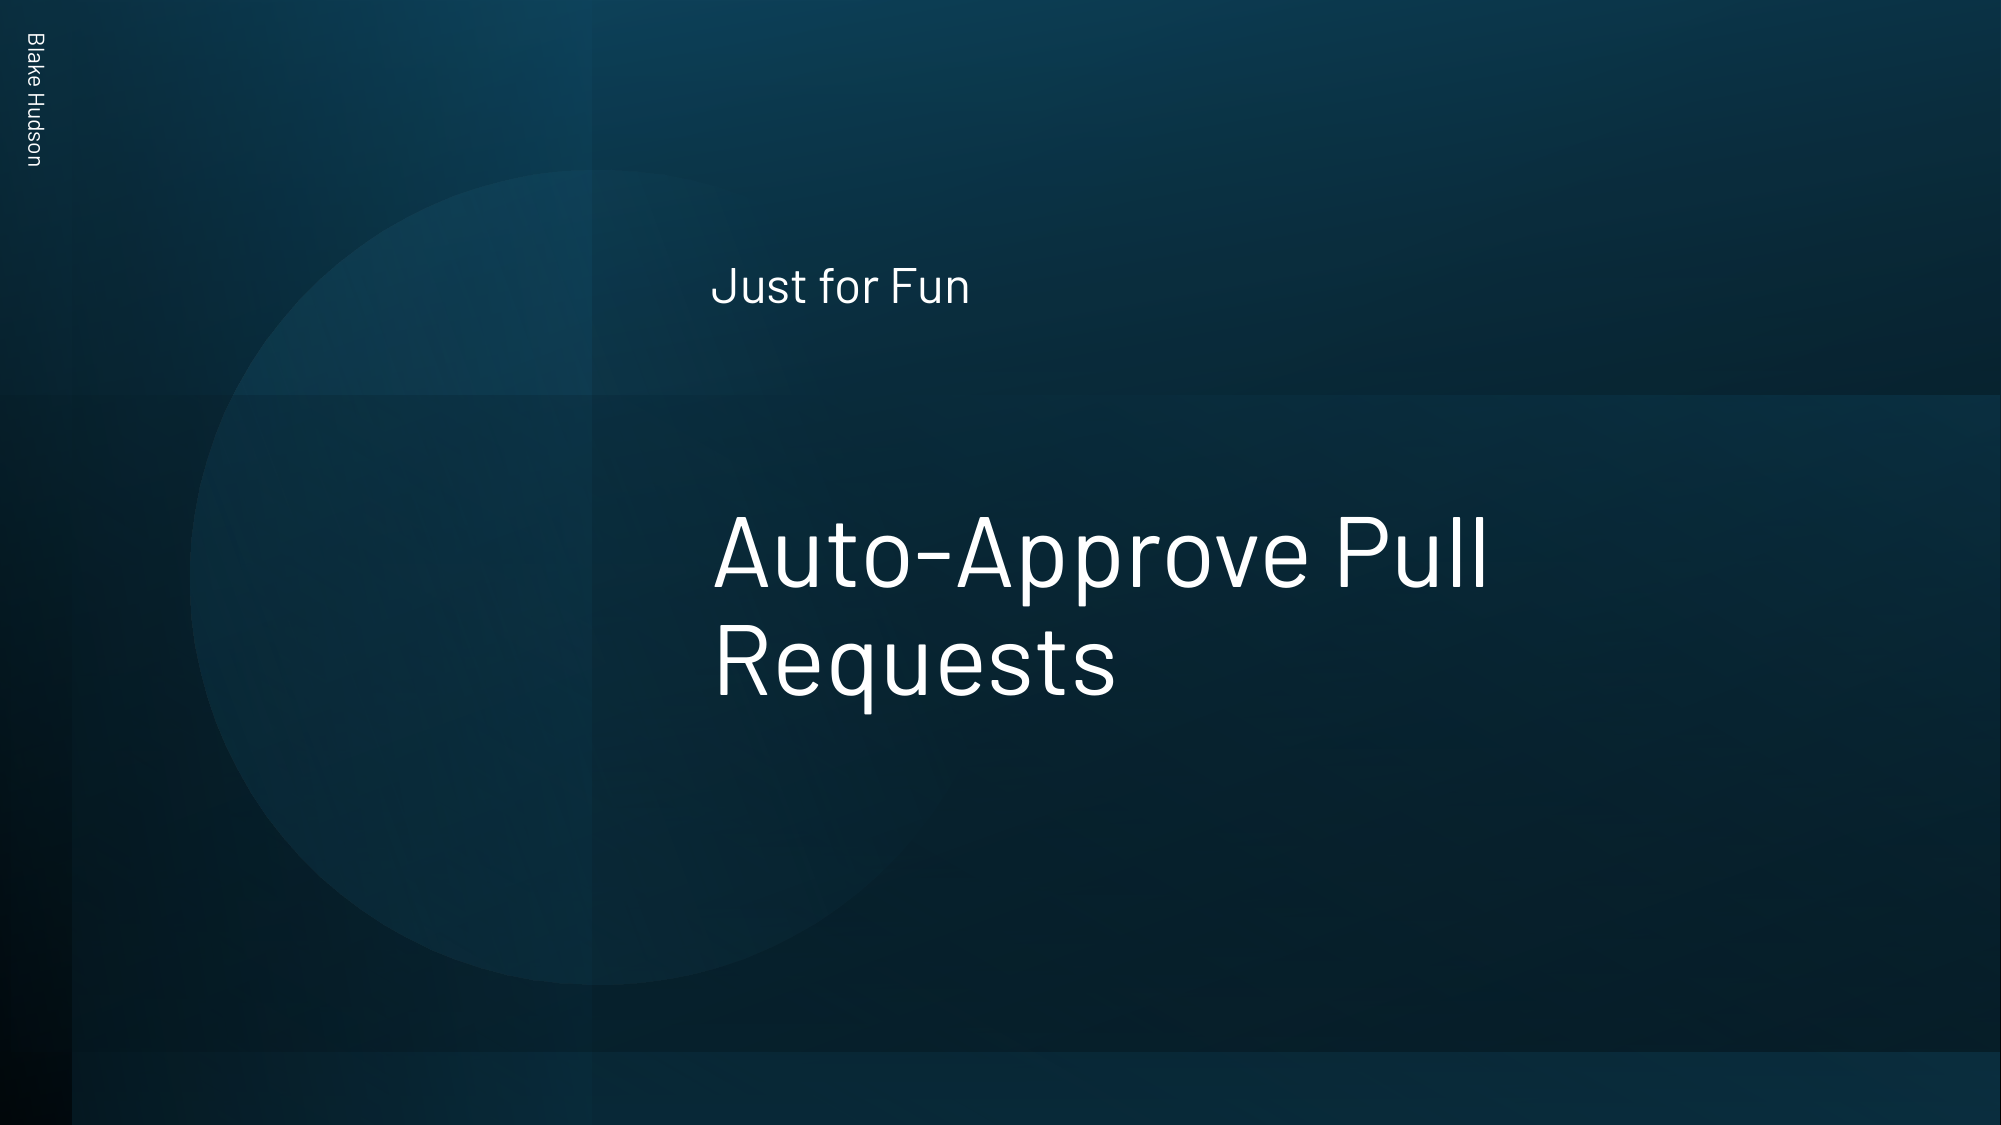

Just for Fun

Blake Hudson

# Auto-Approve Pull Requests